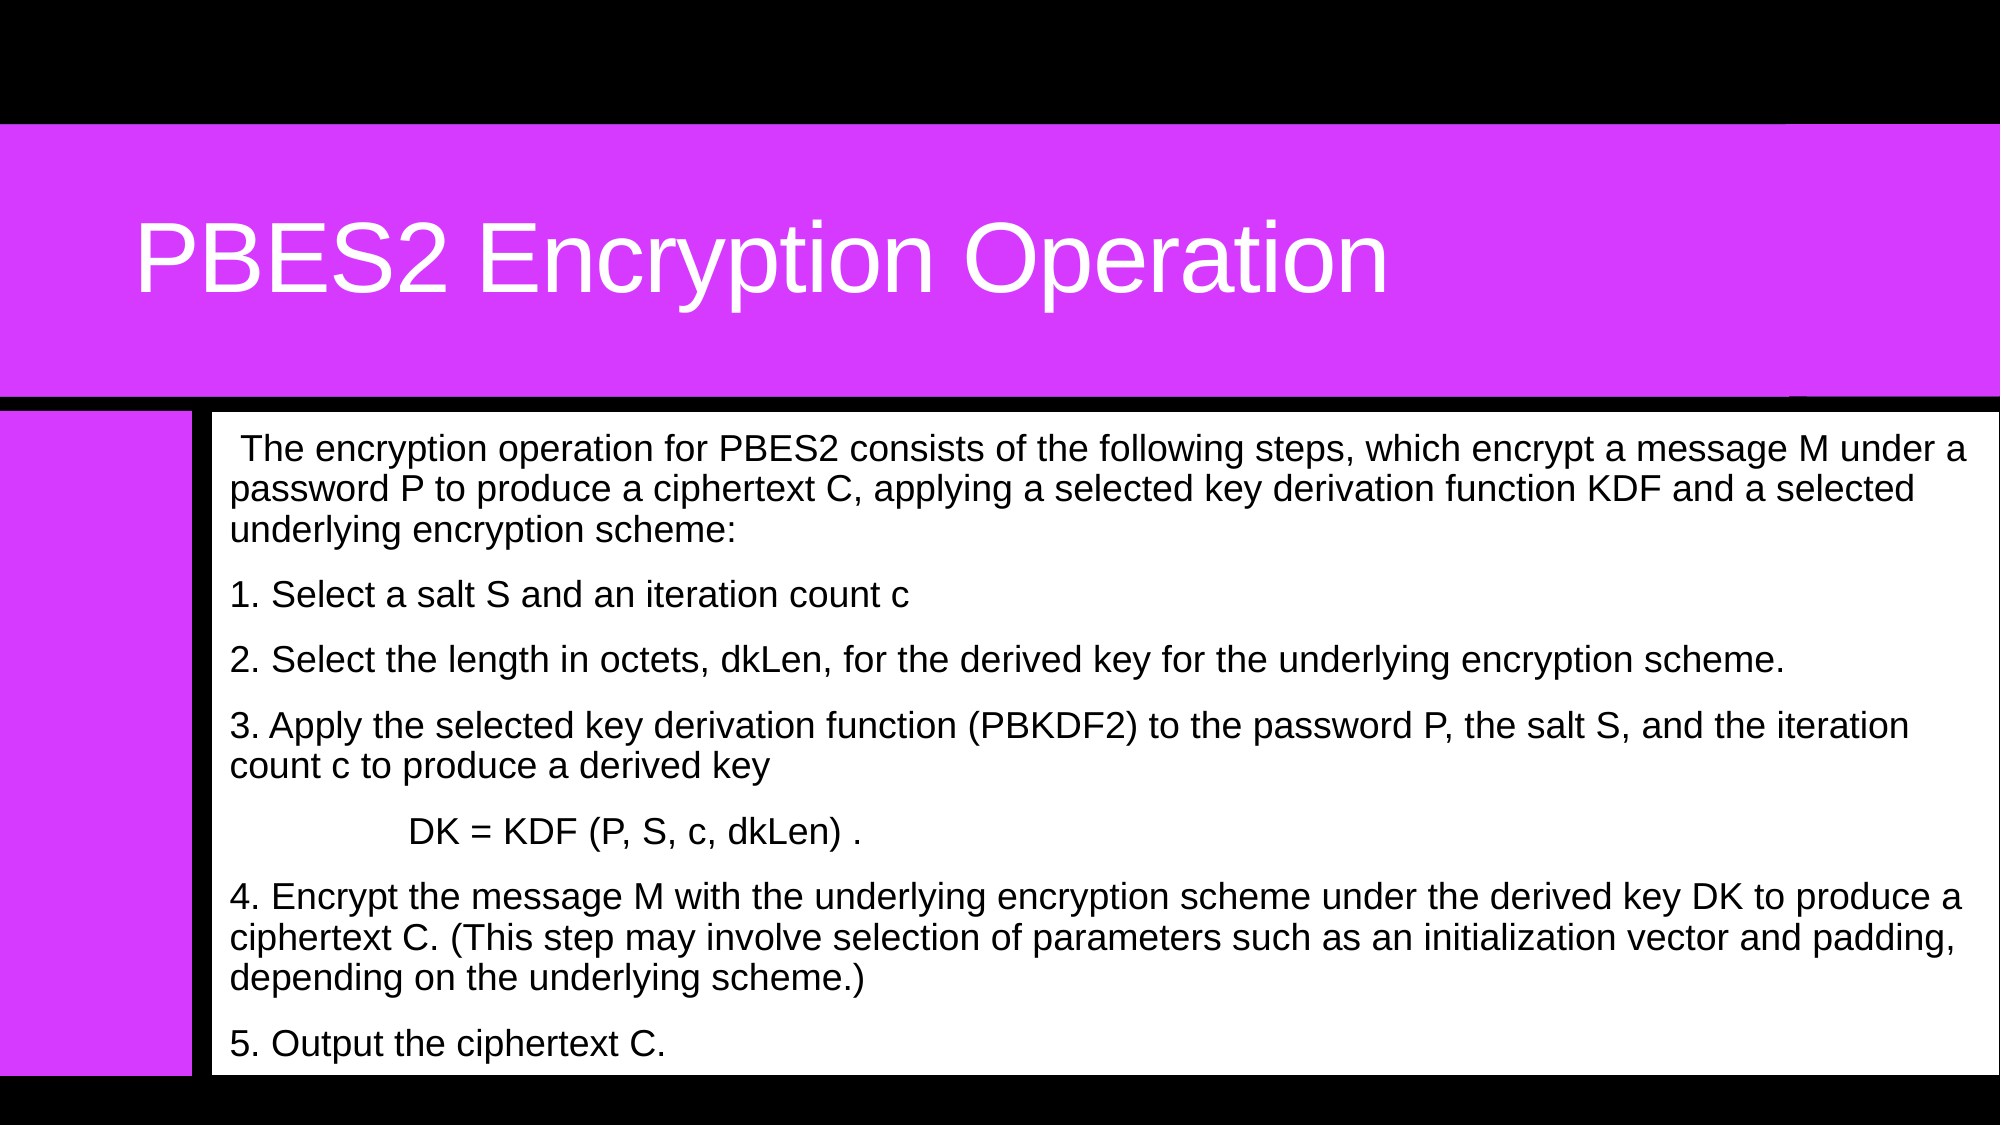

# PBES2 Encryption Operation

 The encryption operation for PBES2 consists of the following steps, which encrypt a message M under a password P to produce a ciphertext C, applying a selected key derivation function KDF and a selected underlying encryption scheme:
1. Select a salt S and an iteration count c
2. Select the length in octets, dkLen, for the derived key for the underlying encryption scheme.
3. Apply the selected key derivation function (PBKDF2) to the password P, the salt S, and the iteration count c to produce a derived key
                 DK = KDF (P, S, c, dkLen) .
4. Encrypt the message M with the underlying encryption scheme under the derived key DK to produce a ciphertext C. (This step may involve selection of parameters such as an initialization vector and padding, depending on the underlying scheme.)
5. Output the ciphertext C.